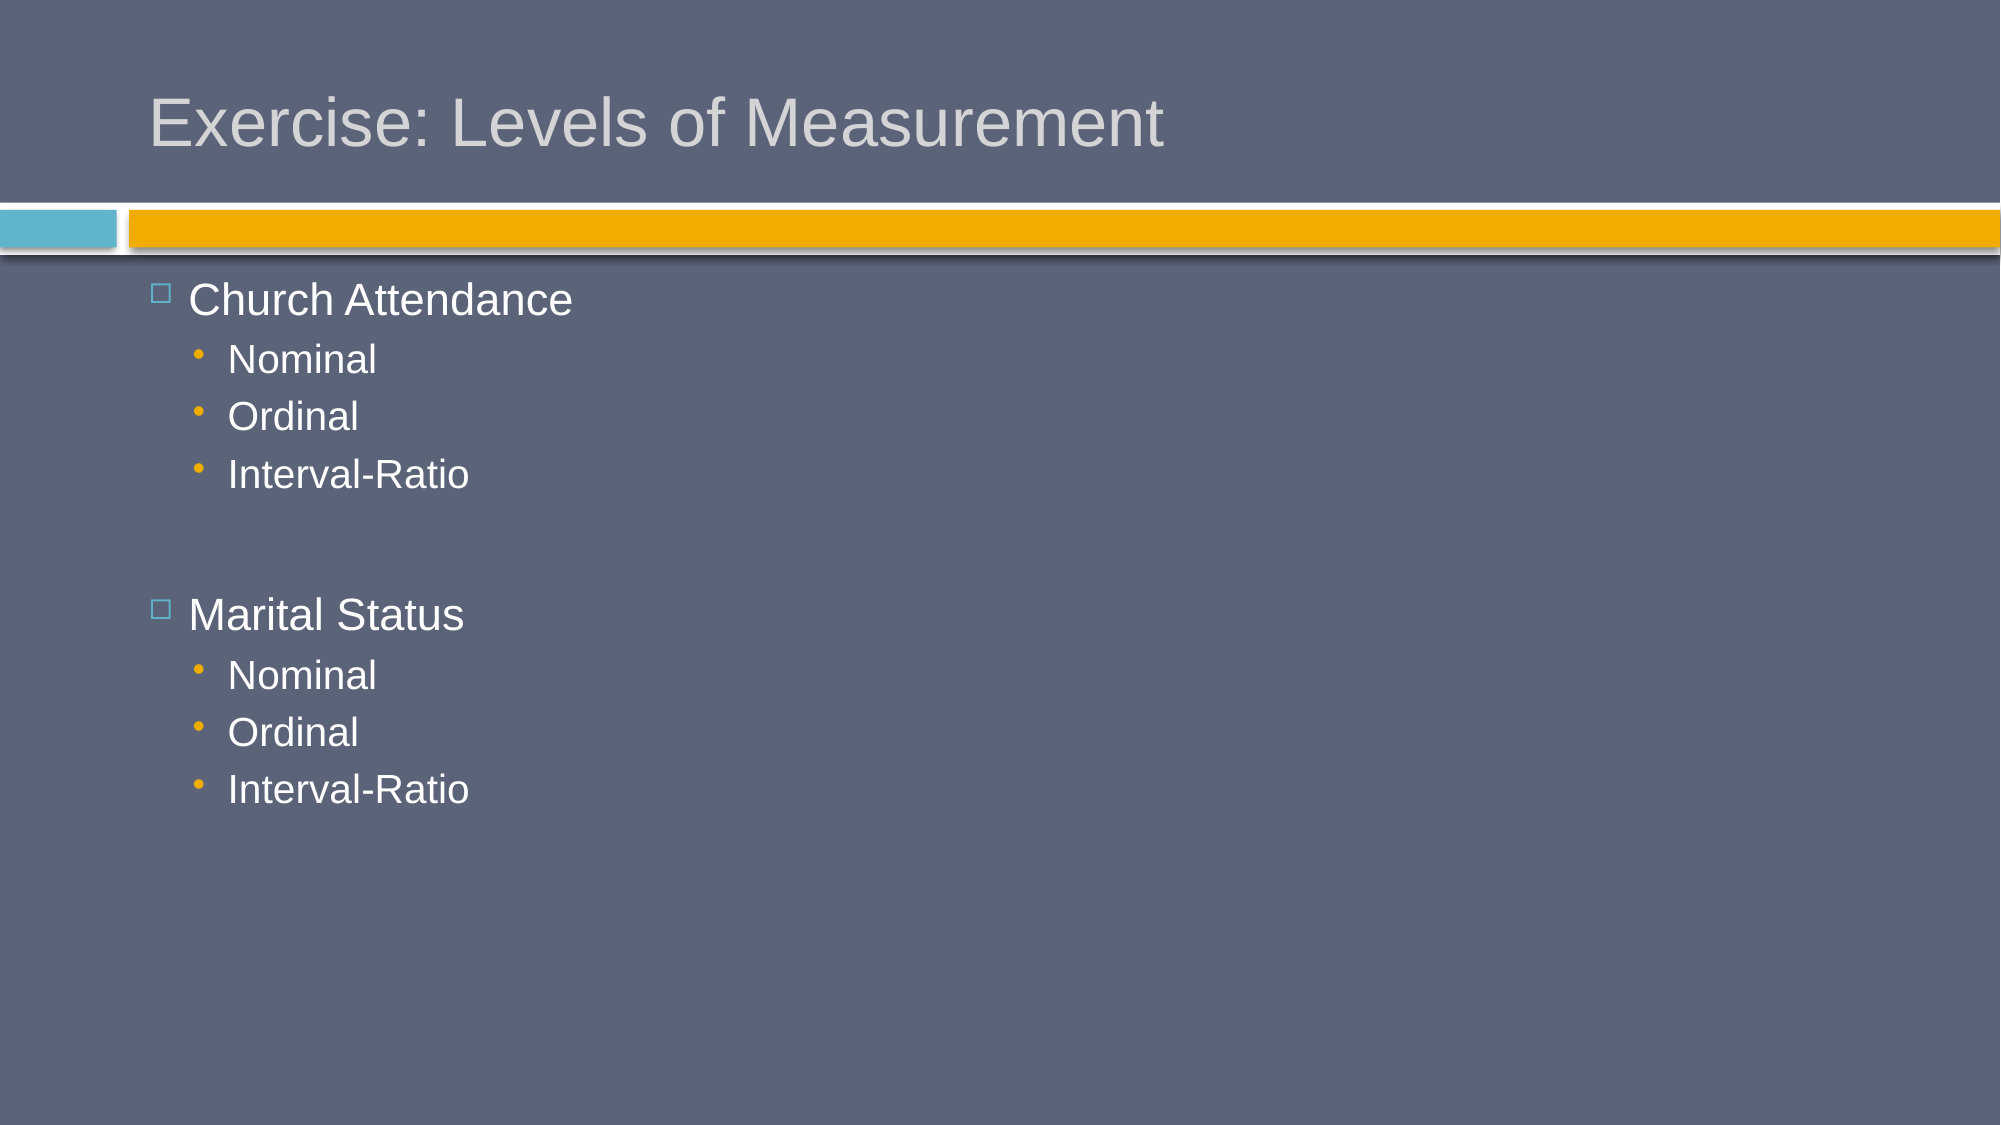

# Exercise: Levels of Measurement
Church Attendance
Nominal
Ordinal
Interval-Ratio

Marital Status
Nominal
Ordinal
Interval-Ratio